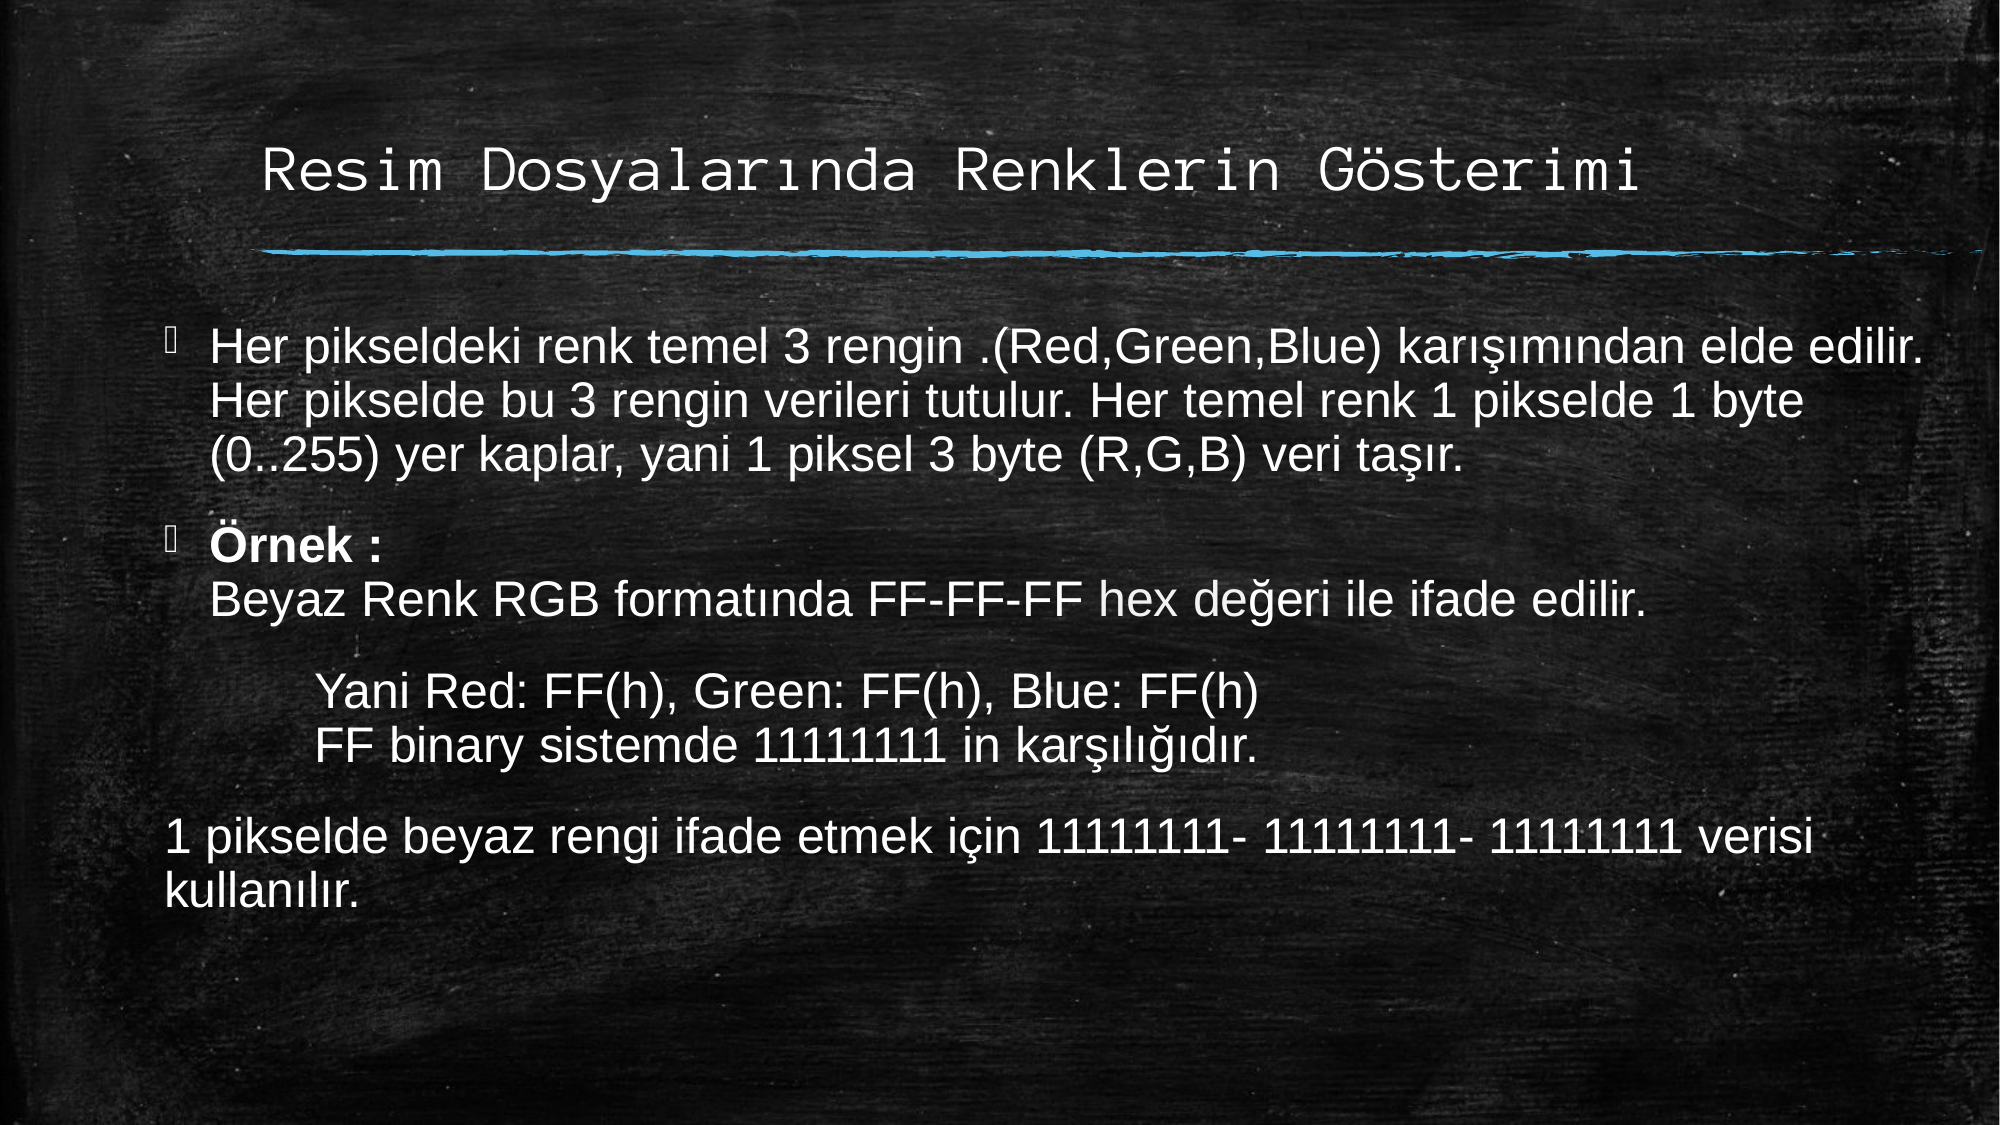

# Resim Dosyalarında Renklerin Gösterimi
Her pikseldeki renk temel 3 rengin .(Red,Green,Blue) karışımından elde edilir. Her pikselde bu 3 rengin verileri tutulur. Her temel renk 1 pikselde 1 byte (0..255) yer kaplar, yani 1 piksel 3 byte (R,G,B) veri taşır.
Örnek :
Beyaz Renk RGB formatında FF-FF-FF hex değeri ile ifade edilir.
	Yani Red: FF(h), Green: FF(h), Blue: FF(h)
	FF binary sistemde 11111111 in karşılığıdır.
1 pikselde beyaz rengi ifade etmek için 11111111- 11111111- 11111111 verisi kullanılır.